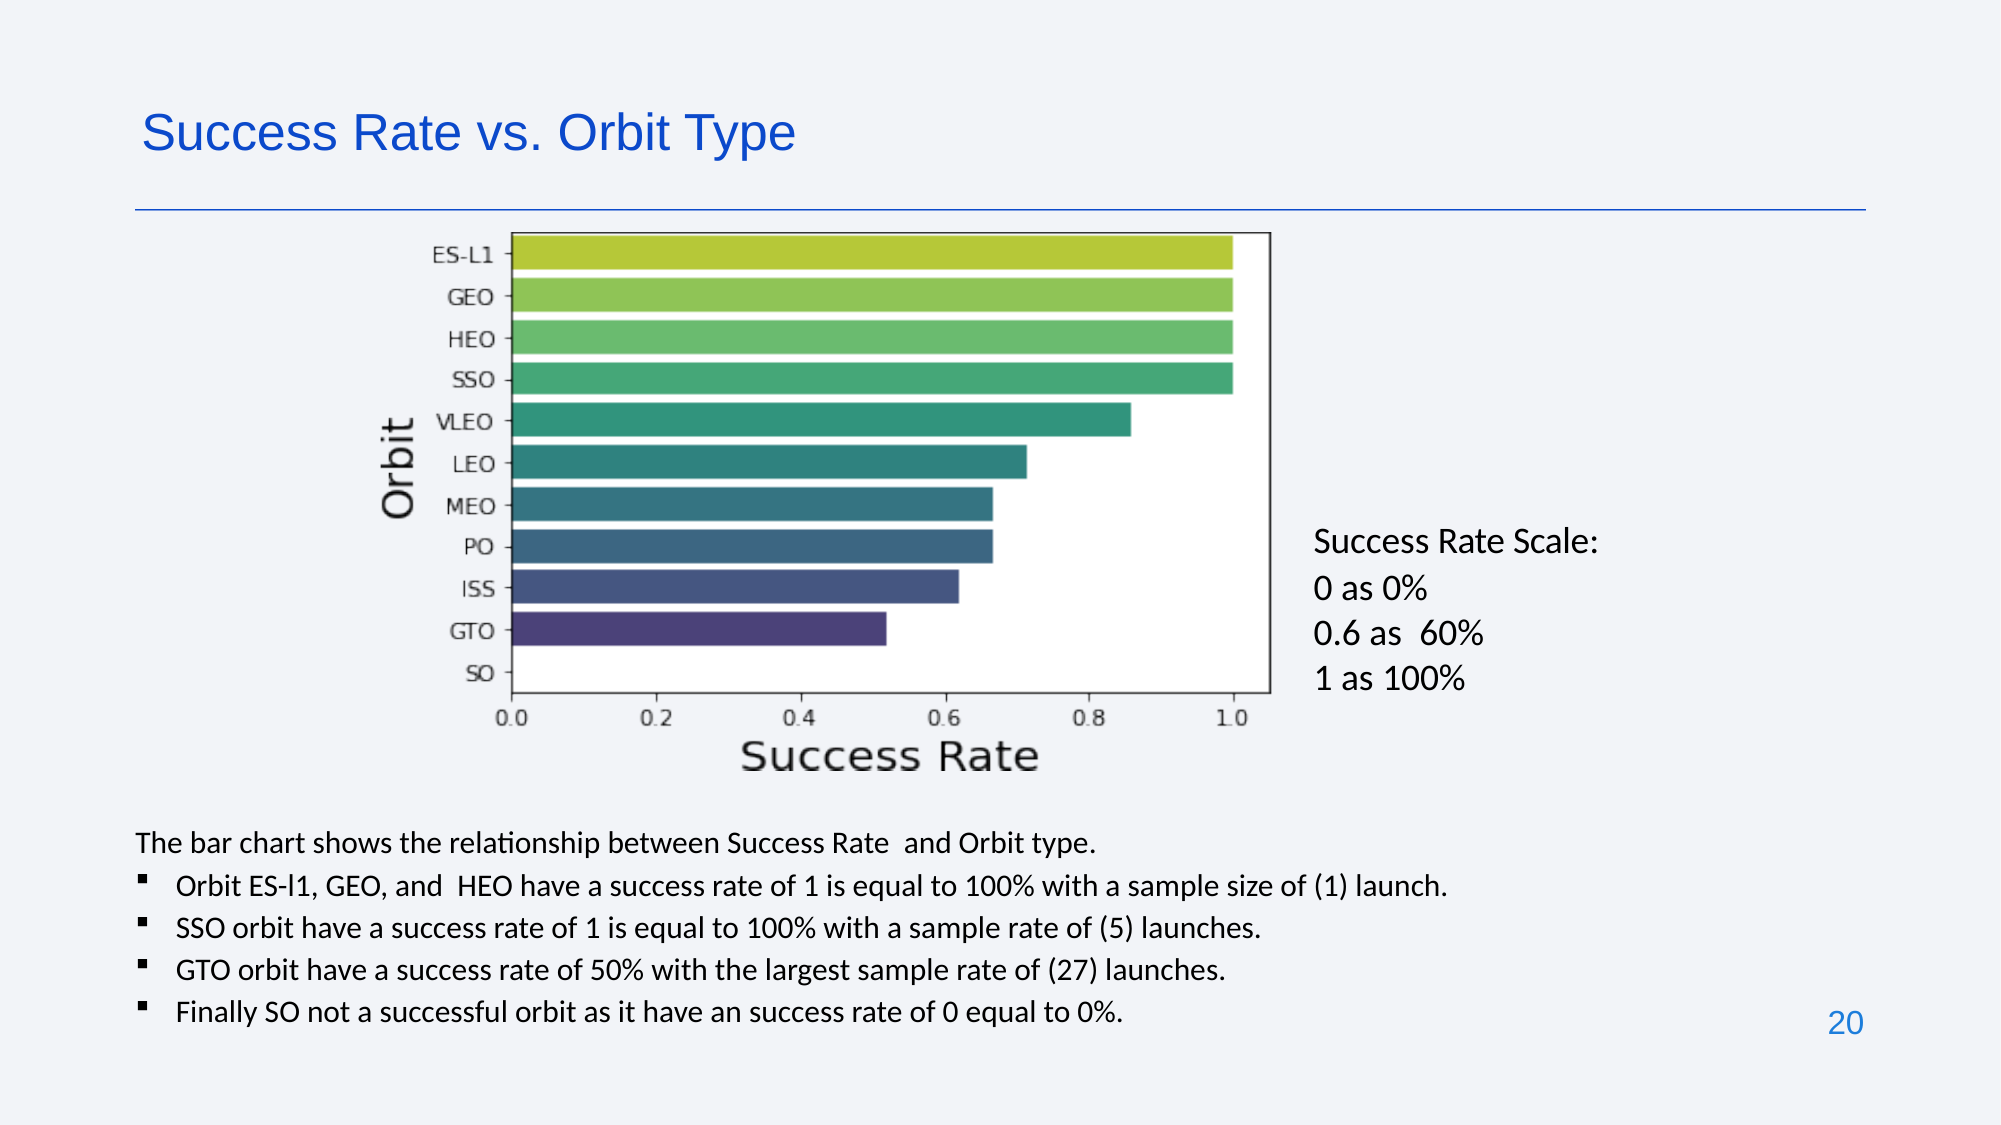

Success Rate vs. Orbit Type

Success Rate Scale:
0 as 0%
0.6 as  60%  1 as 100%
The bar chart shows the relationship between Success Rate  and Orbit type.
Orbit ES-l1, GEO, and  HEO have a success rate of 1 is equal to 100% with a sample size of (1) launch.
SSO orbit have a success rate of 1 is equal to 100% with a sample rate of (5) launches.
GTO orbit have a success rate of 50% with the largest sample rate of (27) launches.
Finally SO not a successful orbit as it have an success rate of 0 equal to 0%.

20